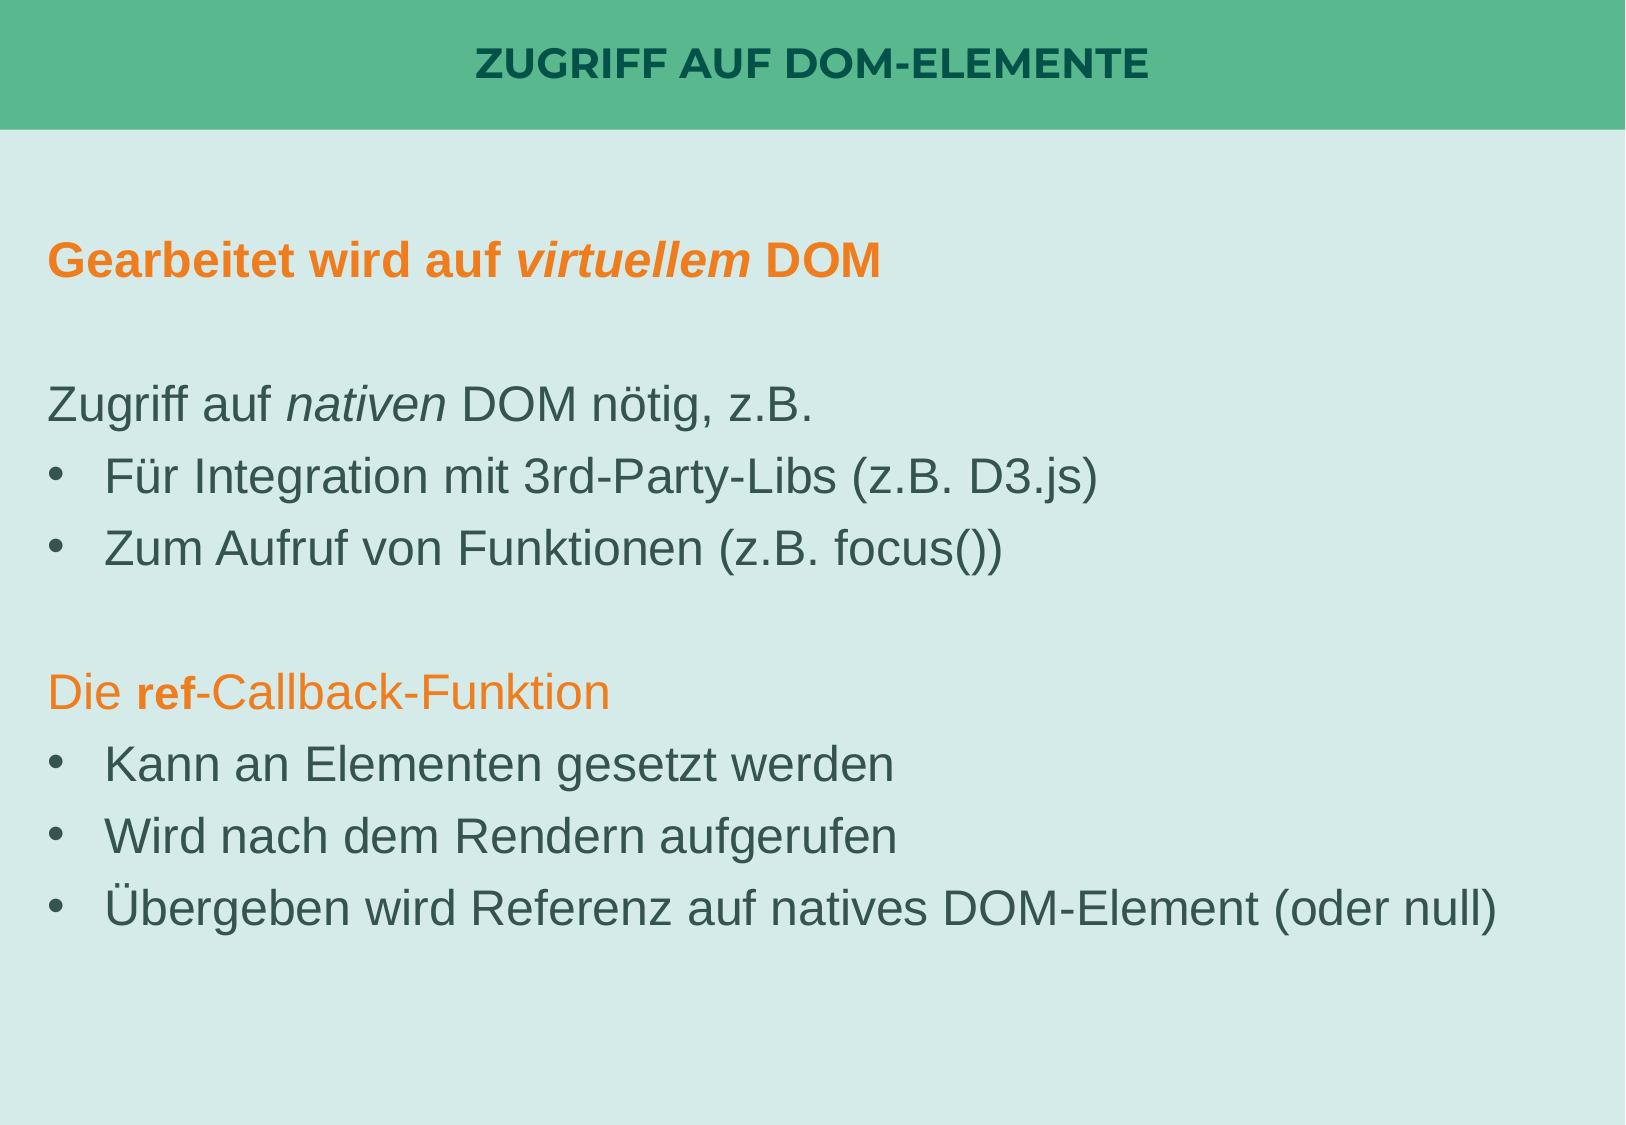

# Zugriff auf DOM-Elemente
Gearbeitet wird auf virtuellem DOM

Zugriff auf nativen DOM nötig, z.B.
Für Integration mit 3rd-Party-Libs (z.B. D3.js)
Zum Aufruf von Funktionen (z.B. focus())

Die ref-Callback-Funktion
Kann an Elementen gesetzt werden
Wird nach dem Rendern aufgerufen
Übergeben wird Referenz auf natives DOM-Element (oder null)